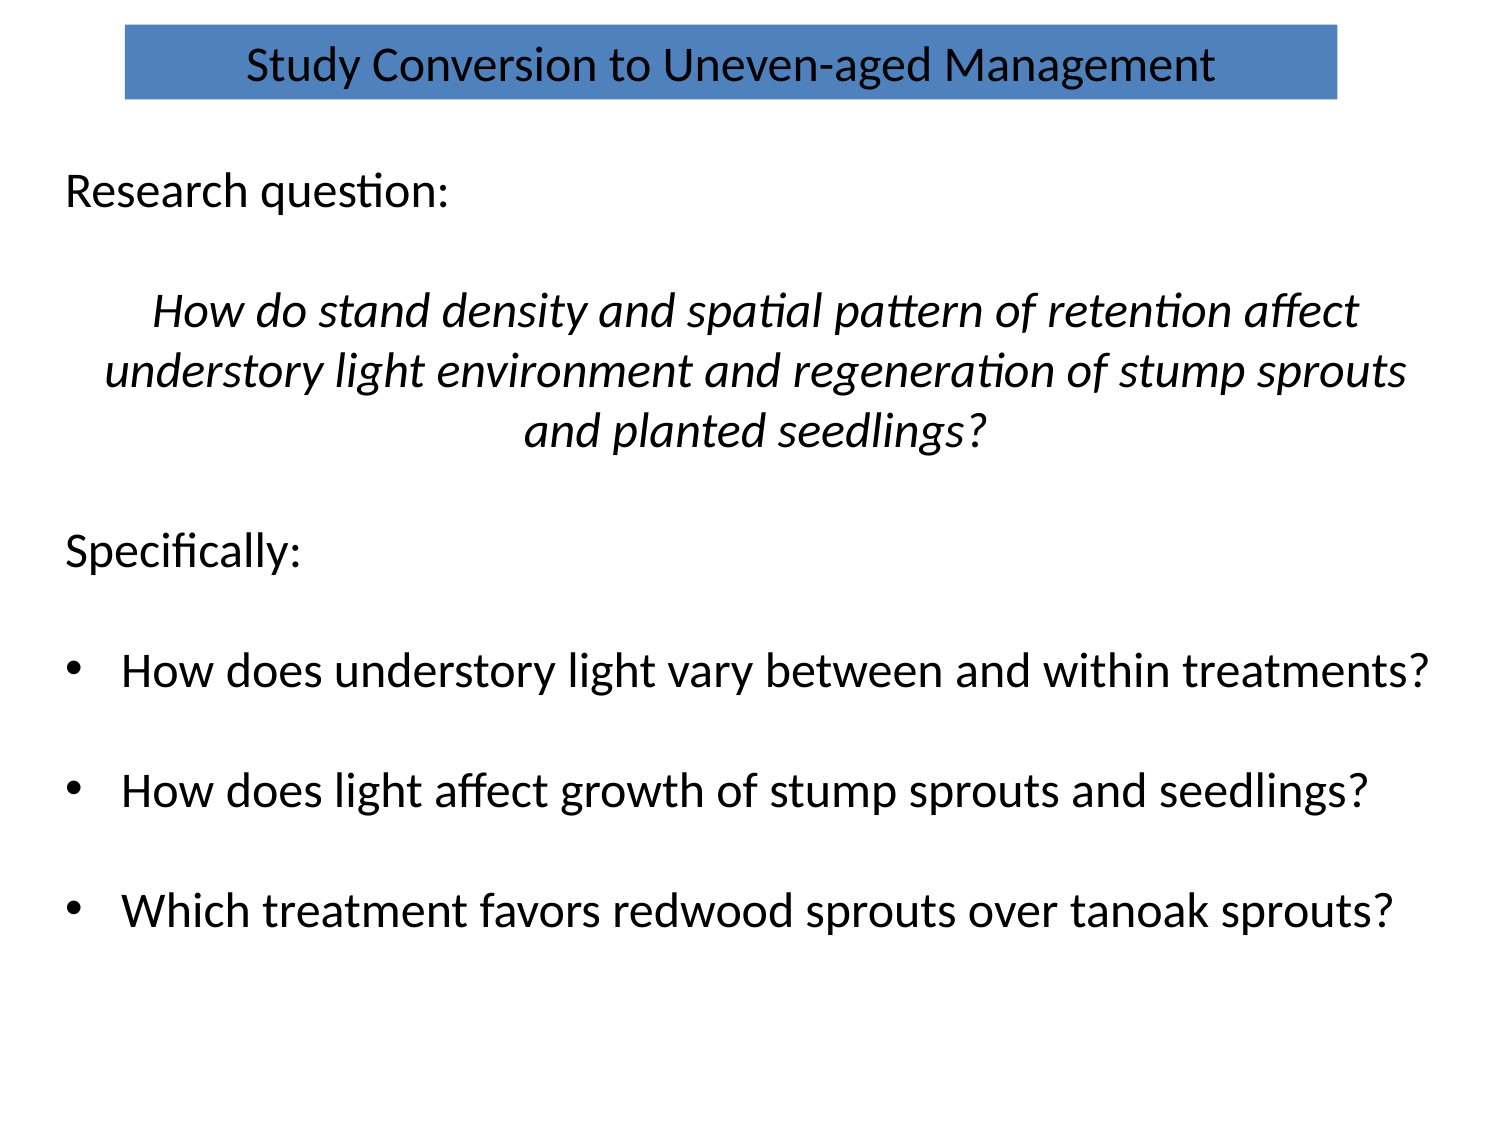

Study Conversion to Uneven-aged Management
Research question:
How do stand density and spatial pattern of retention affect understory light environment and regeneration of stump sprouts and planted seedlings?

Specifically:

How does understory light vary between and within treatments?

How does light affect growth of stump sprouts and seedlings?

Which treatment favors redwood sprouts over tanoak sprouts?